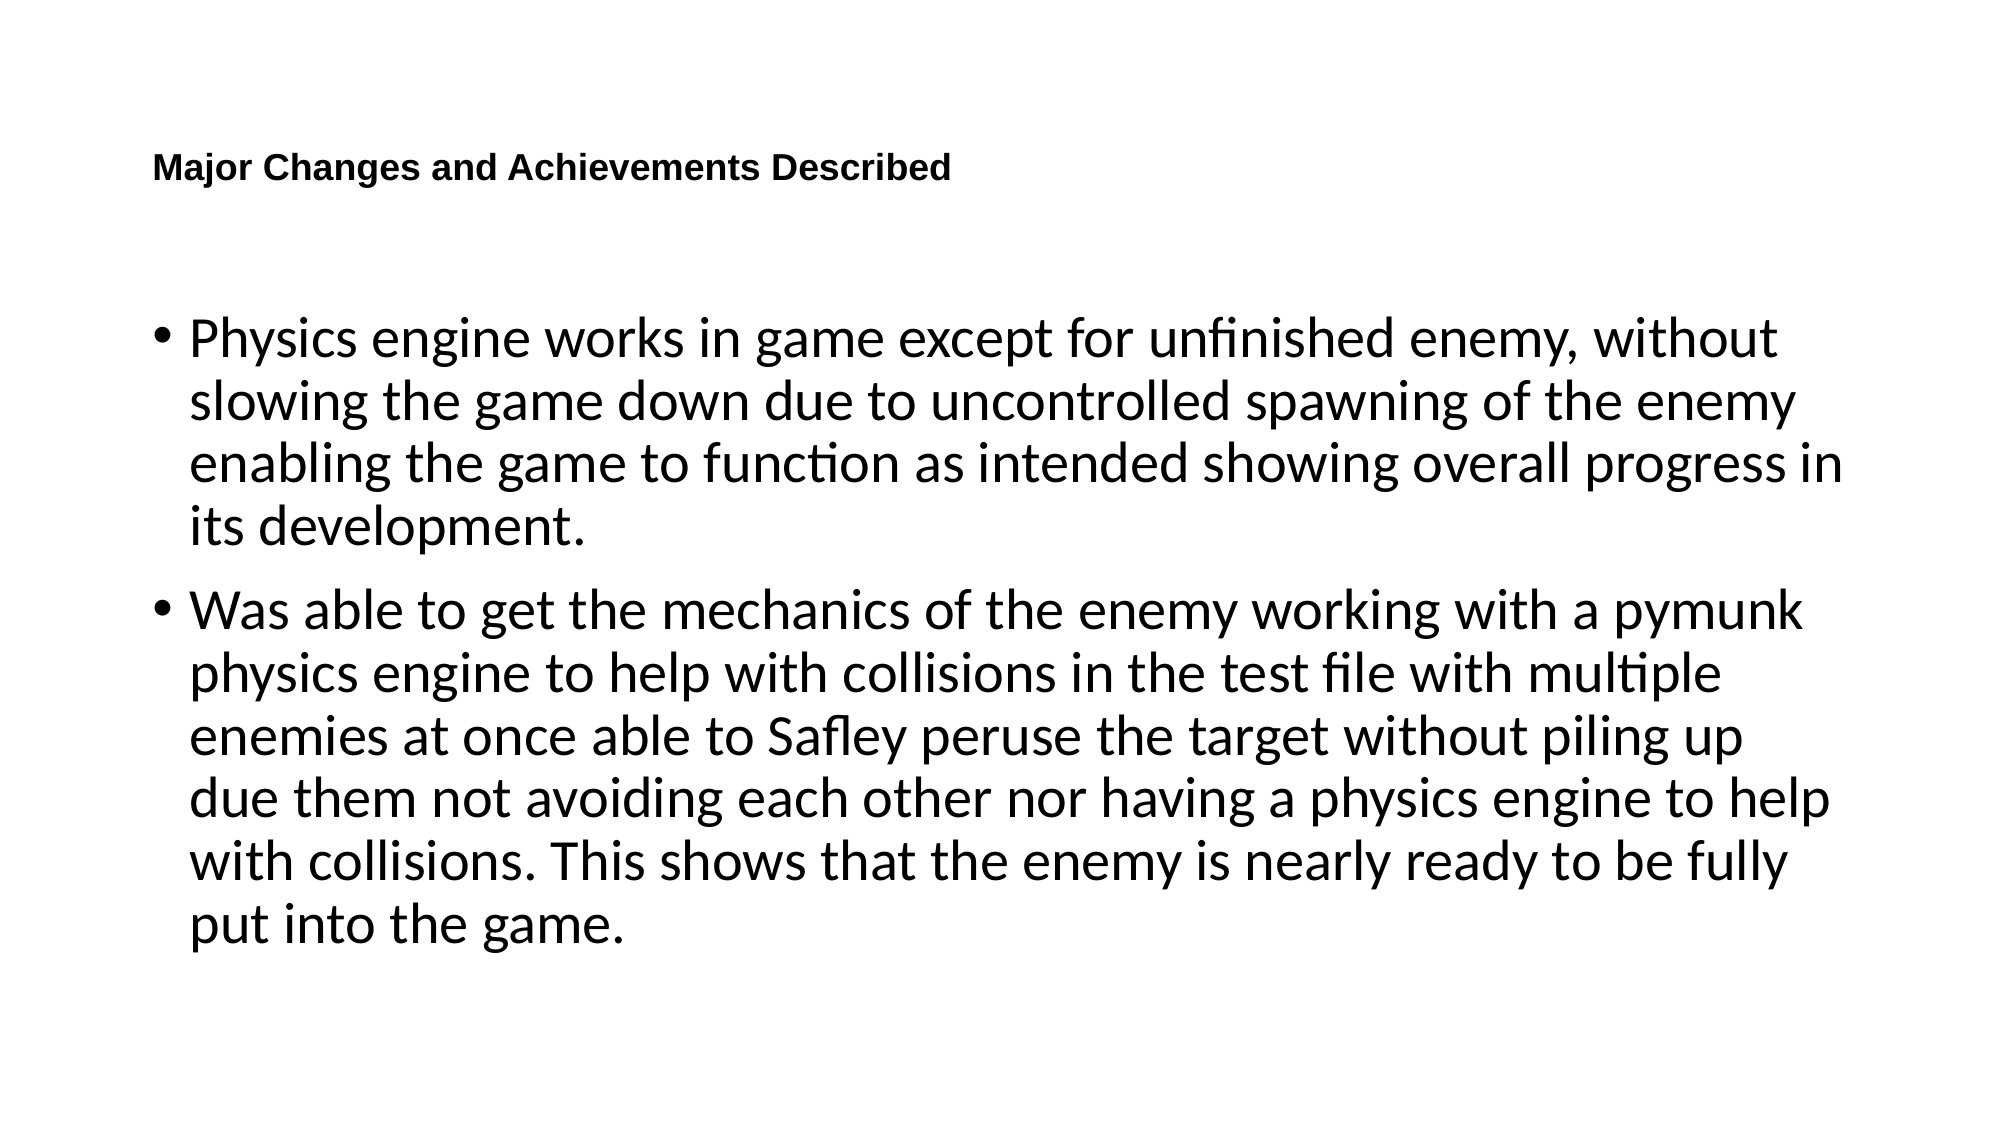

# Major Changes and Achievements Described
Physics engine works in game except for unfinished enemy, without slowing the game down due to uncontrolled spawning of the enemy enabling the game to function as intended showing overall progress in its development.
Was able to get the mechanics of the enemy working with a pymunk physics engine to help with collisions in the test file with multiple enemies at once able to Safley peruse the target without piling up due them not avoiding each other nor having a physics engine to help with collisions. This shows that the enemy is nearly ready to be fully put into the game.